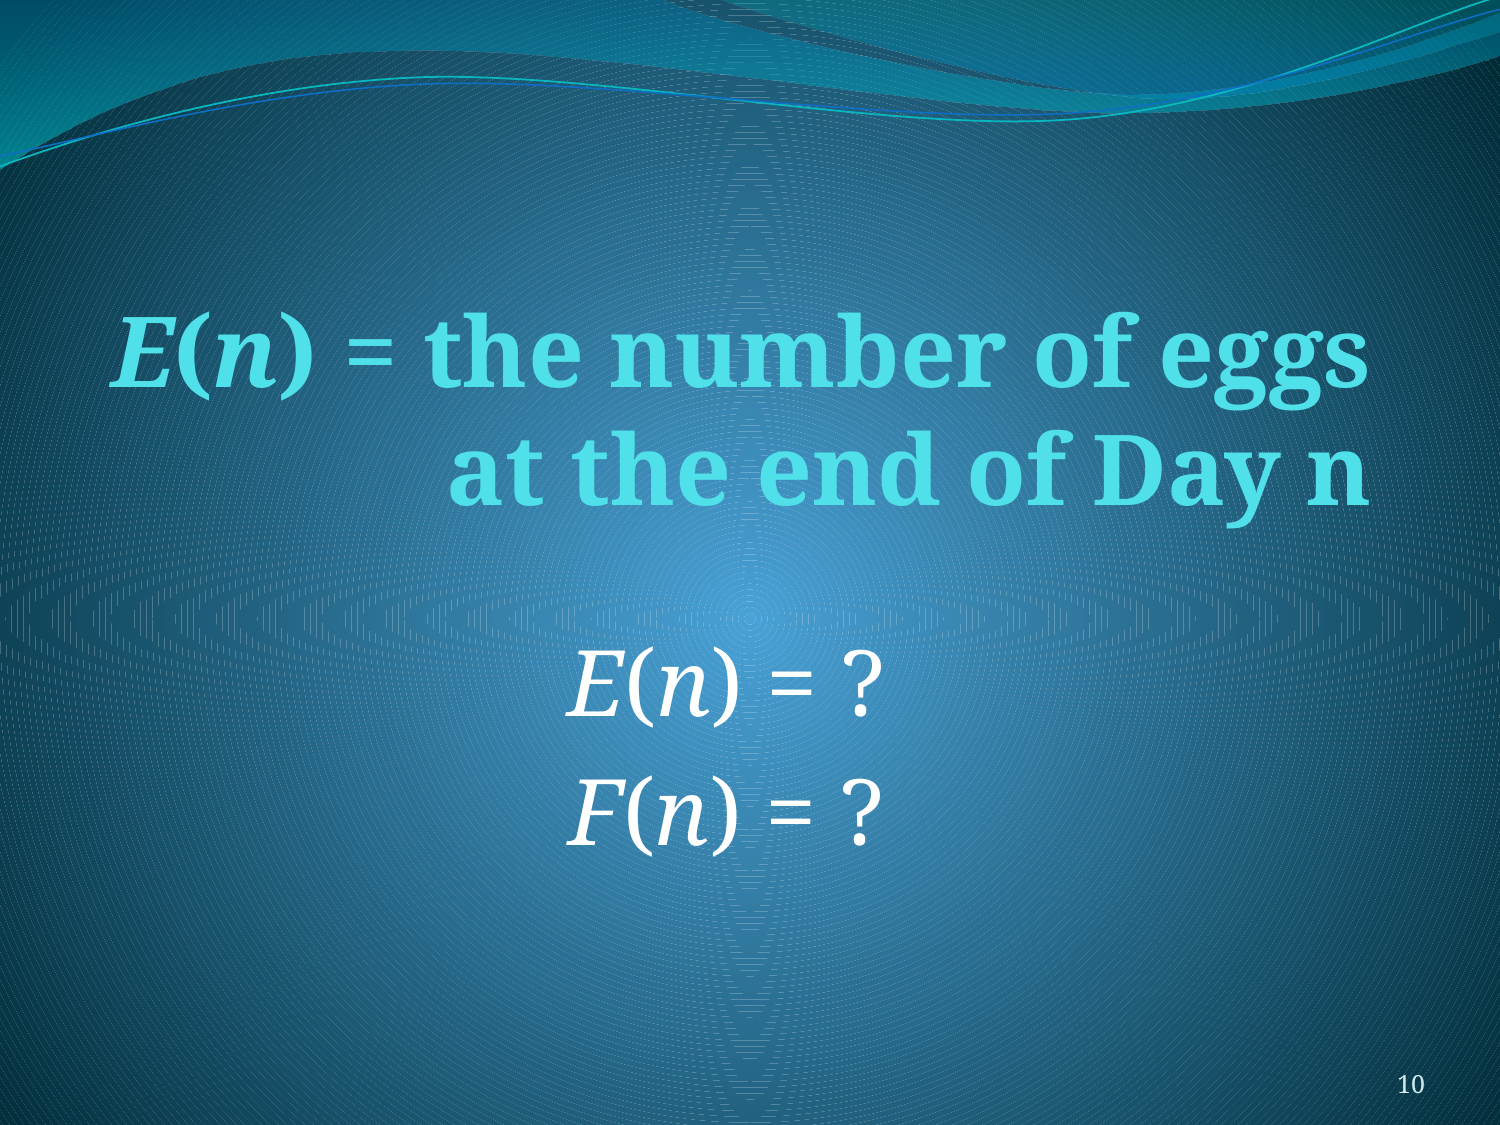

# E(n) = the number of eggs at the end of Day n
E(n) = ?
F(n) = ?
10